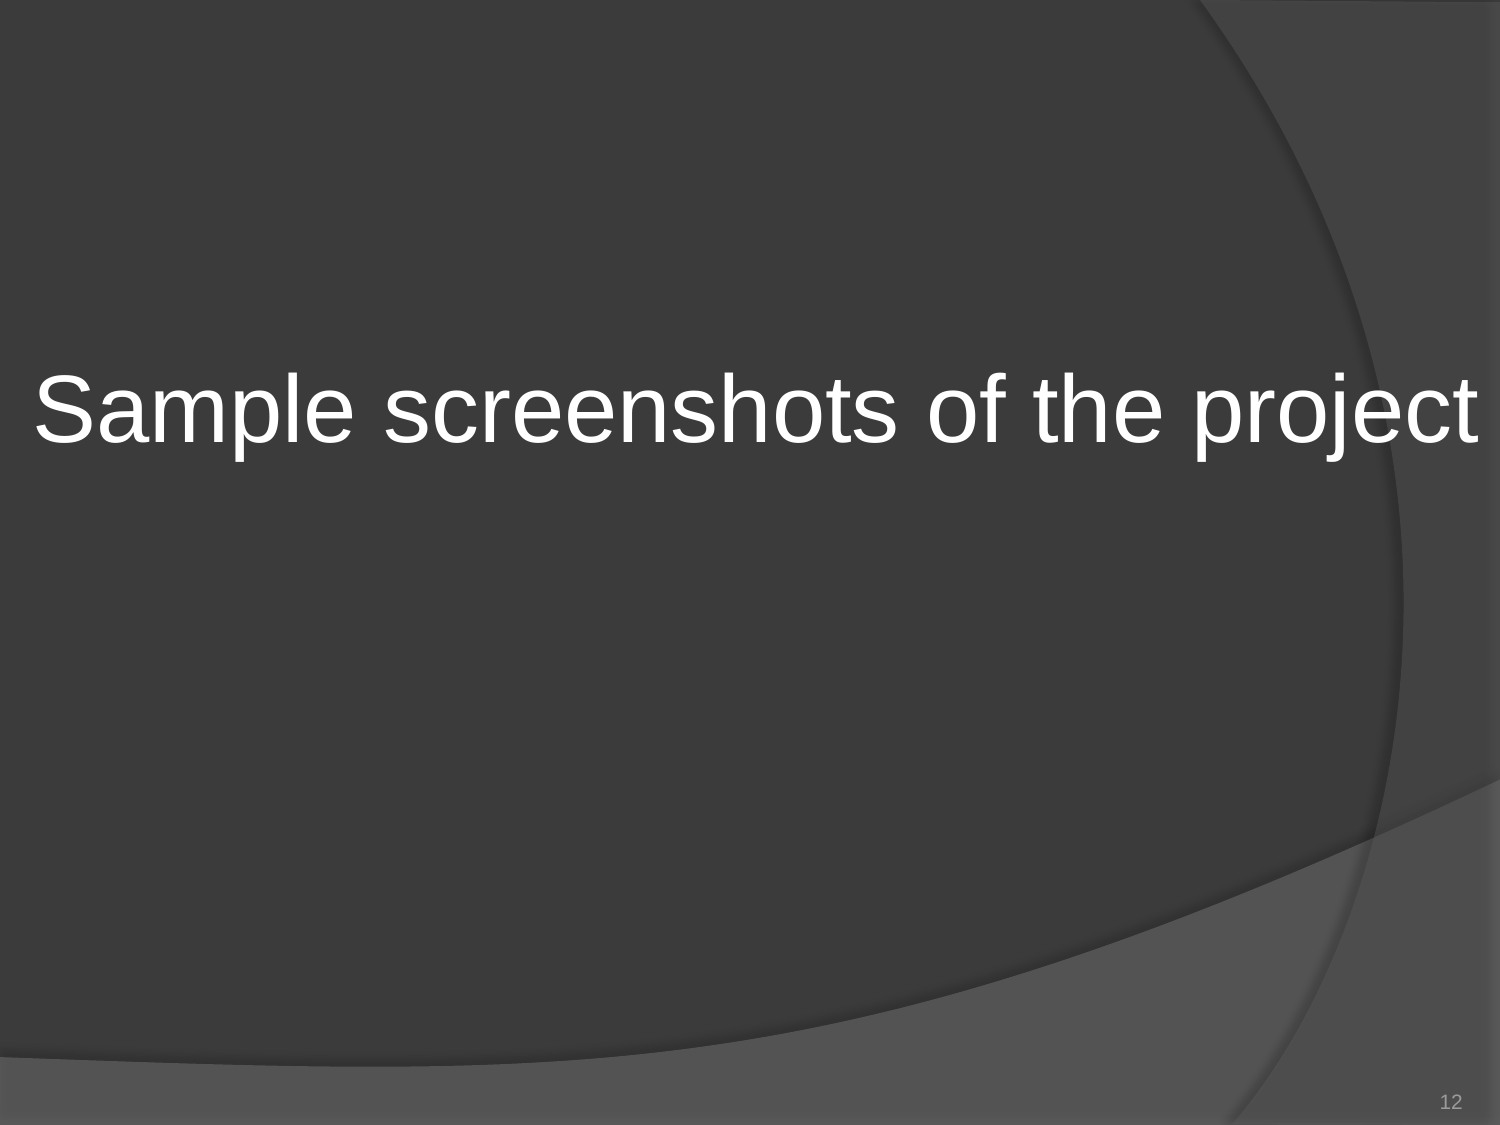

# Sample screenshots of the project
12